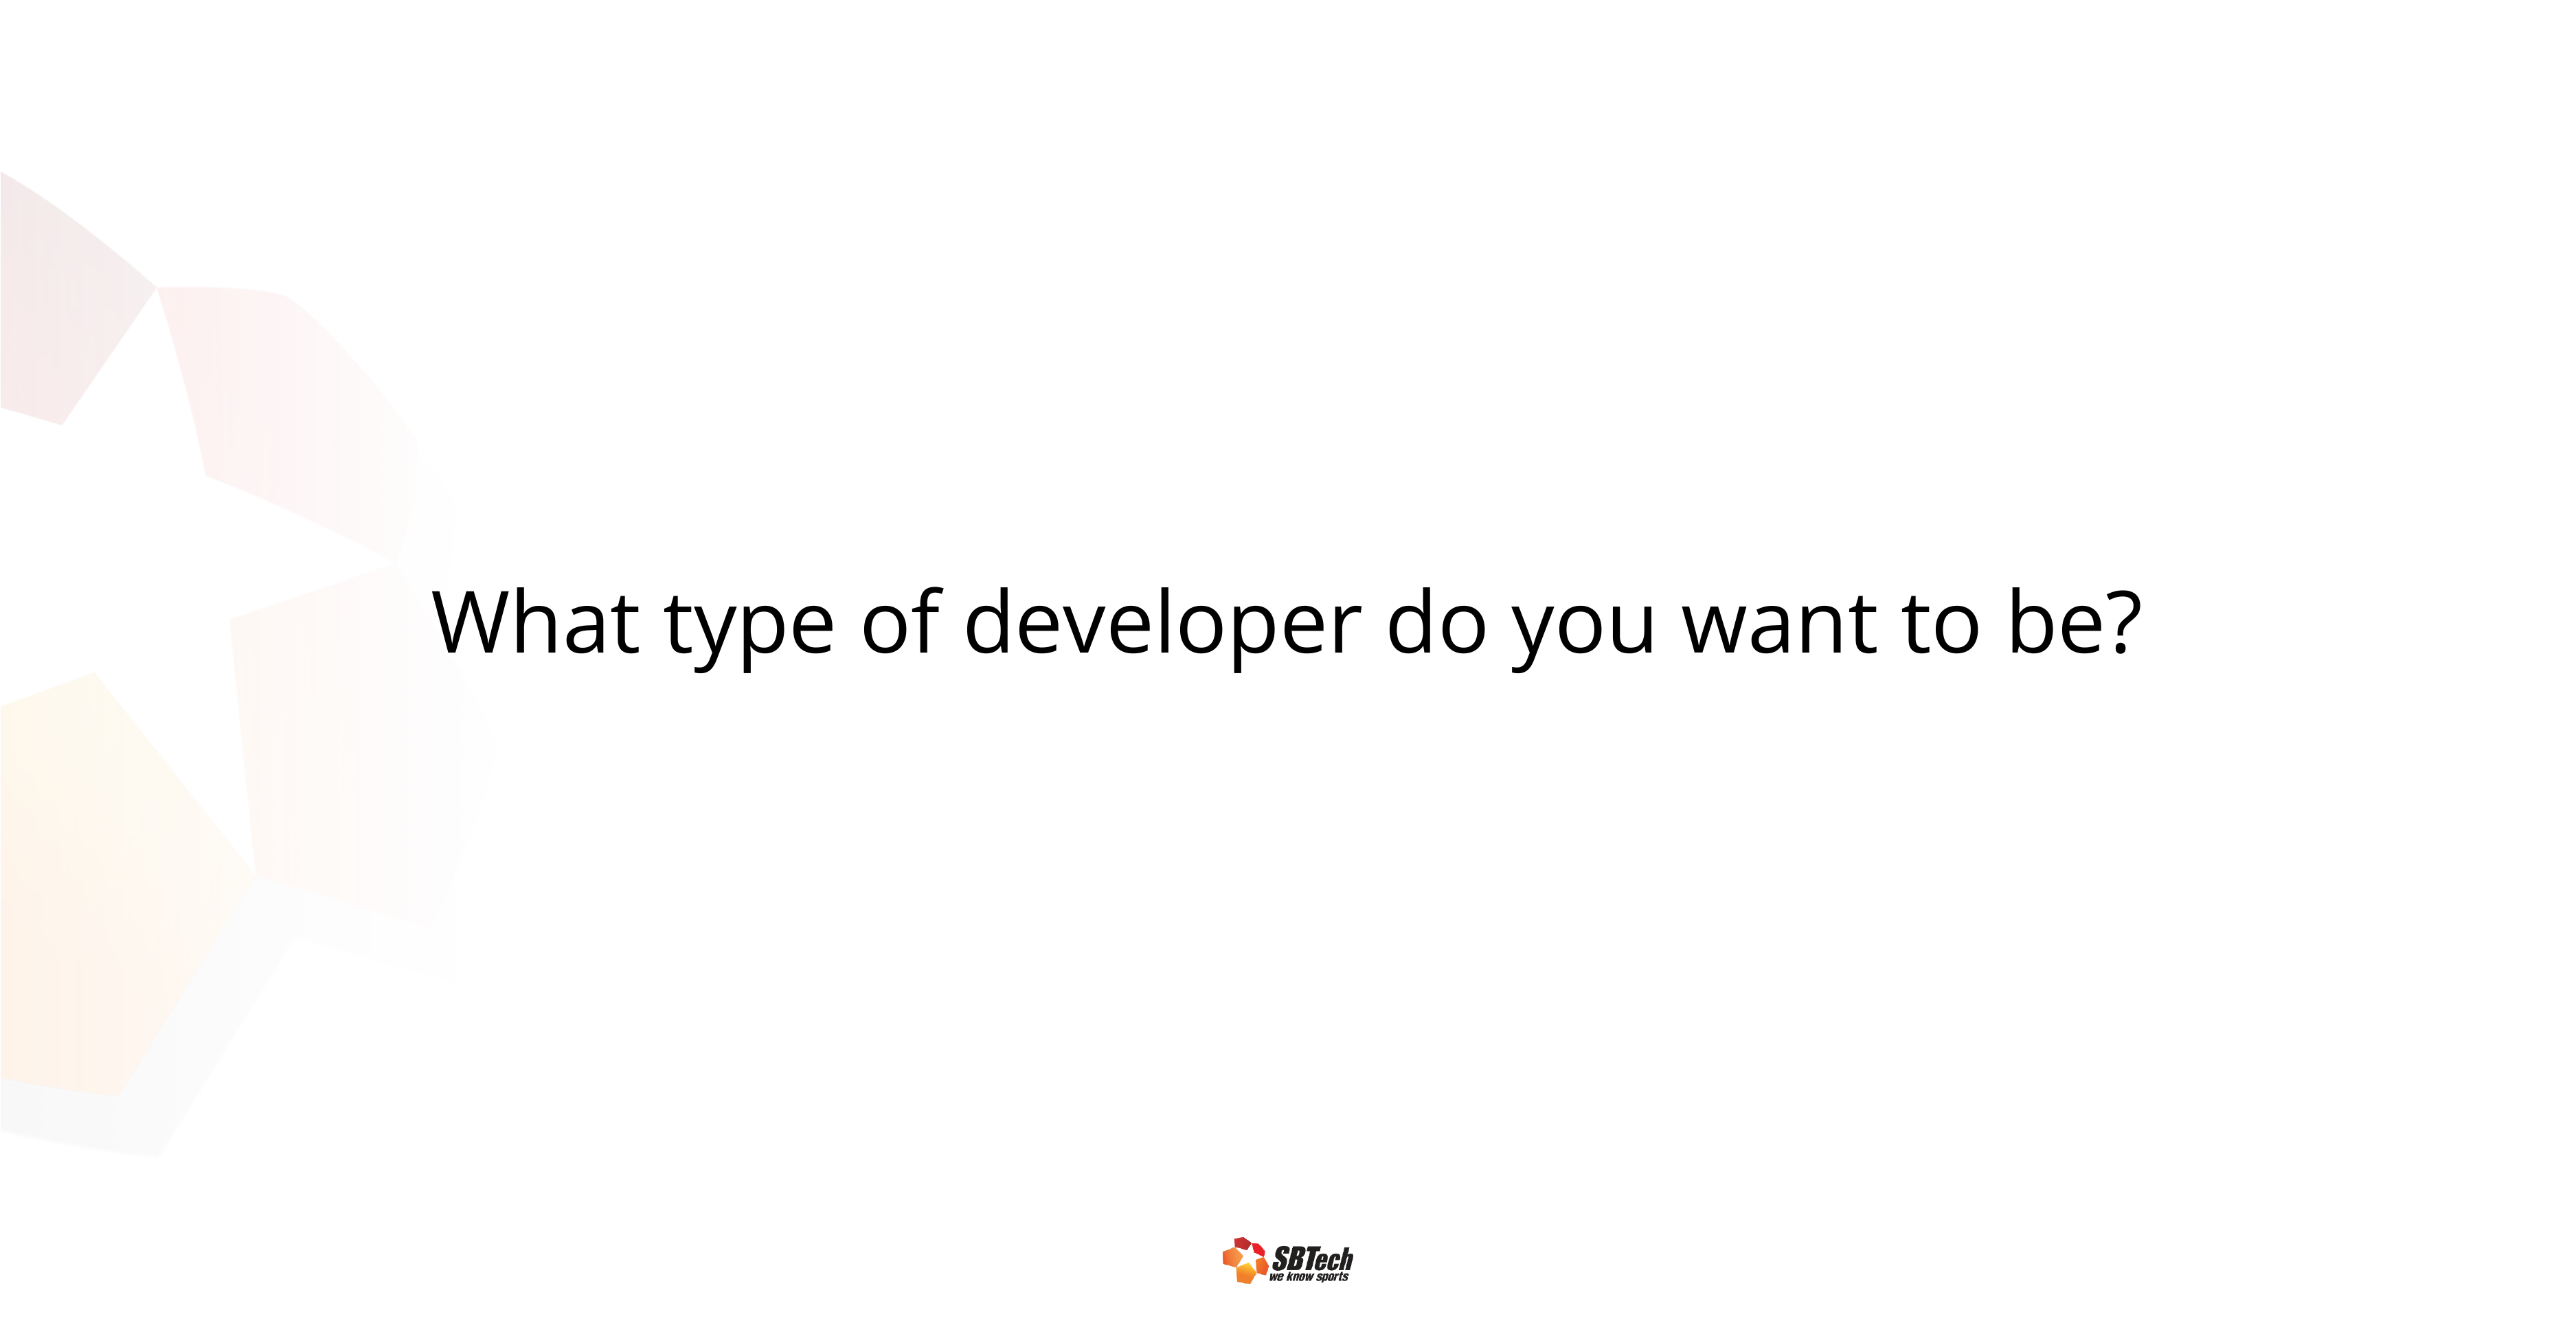

# What type of developer do you want to be?